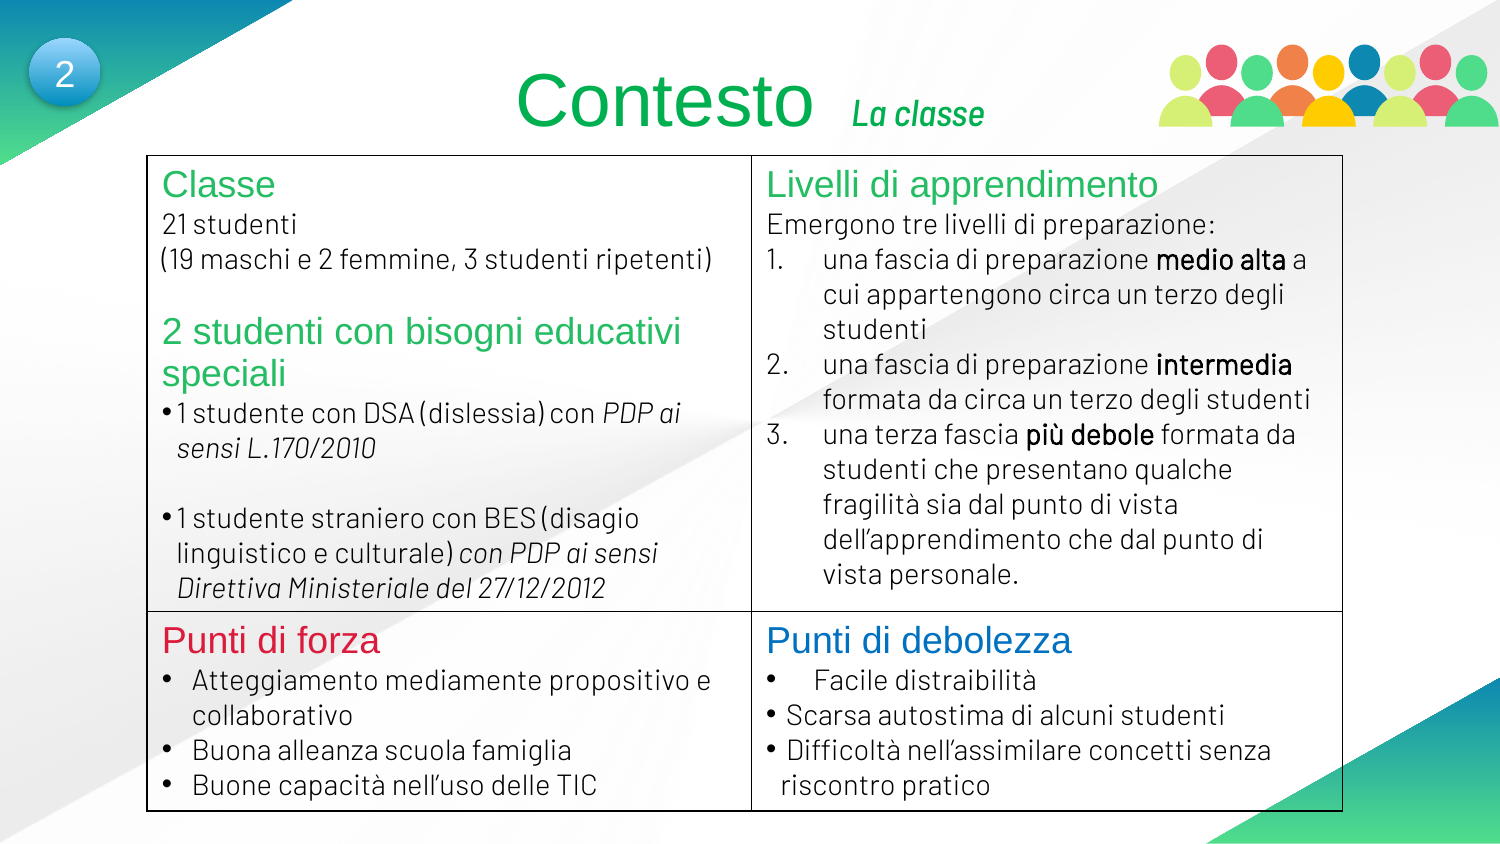

2
Contesto   La classe

| Classe 21 studenti (19 maschi e 2 femmine, 3 studenti ripetenti) 2 studenti con bisogni educativi speciali 1 studente con DSA (dislessia) con PDP ai sensi L.170/2010 1 studente straniero con BES (disagio linguistico e culturale) con PDP ai sensi Direttiva Ministeriale del 27/12/2012 | Livelli di apprendimento Emergono tre livelli di preparazione: una fascia di preparazione medio alta a cui appartengono circa un terzo degli studenti una fascia di preparazione intermedia formata da circa un terzo degli studenti una terza fascia più debole formata da studenti che presentano qualche fragilità sia dal punto di vista dell’apprendimento che dal punto di vista personale. |
| --- | --- |
| Punti di forza Atteggiamento mediamente propositivo e collaborativo Buona alleanza scuola famiglia Buone capacità nell’uso delle TIC | Punti di debolezza Facile distraibilità Scarsa autostima di alcuni studenti Difficoltà nell’assimilare concetti senza riscontro pratico |